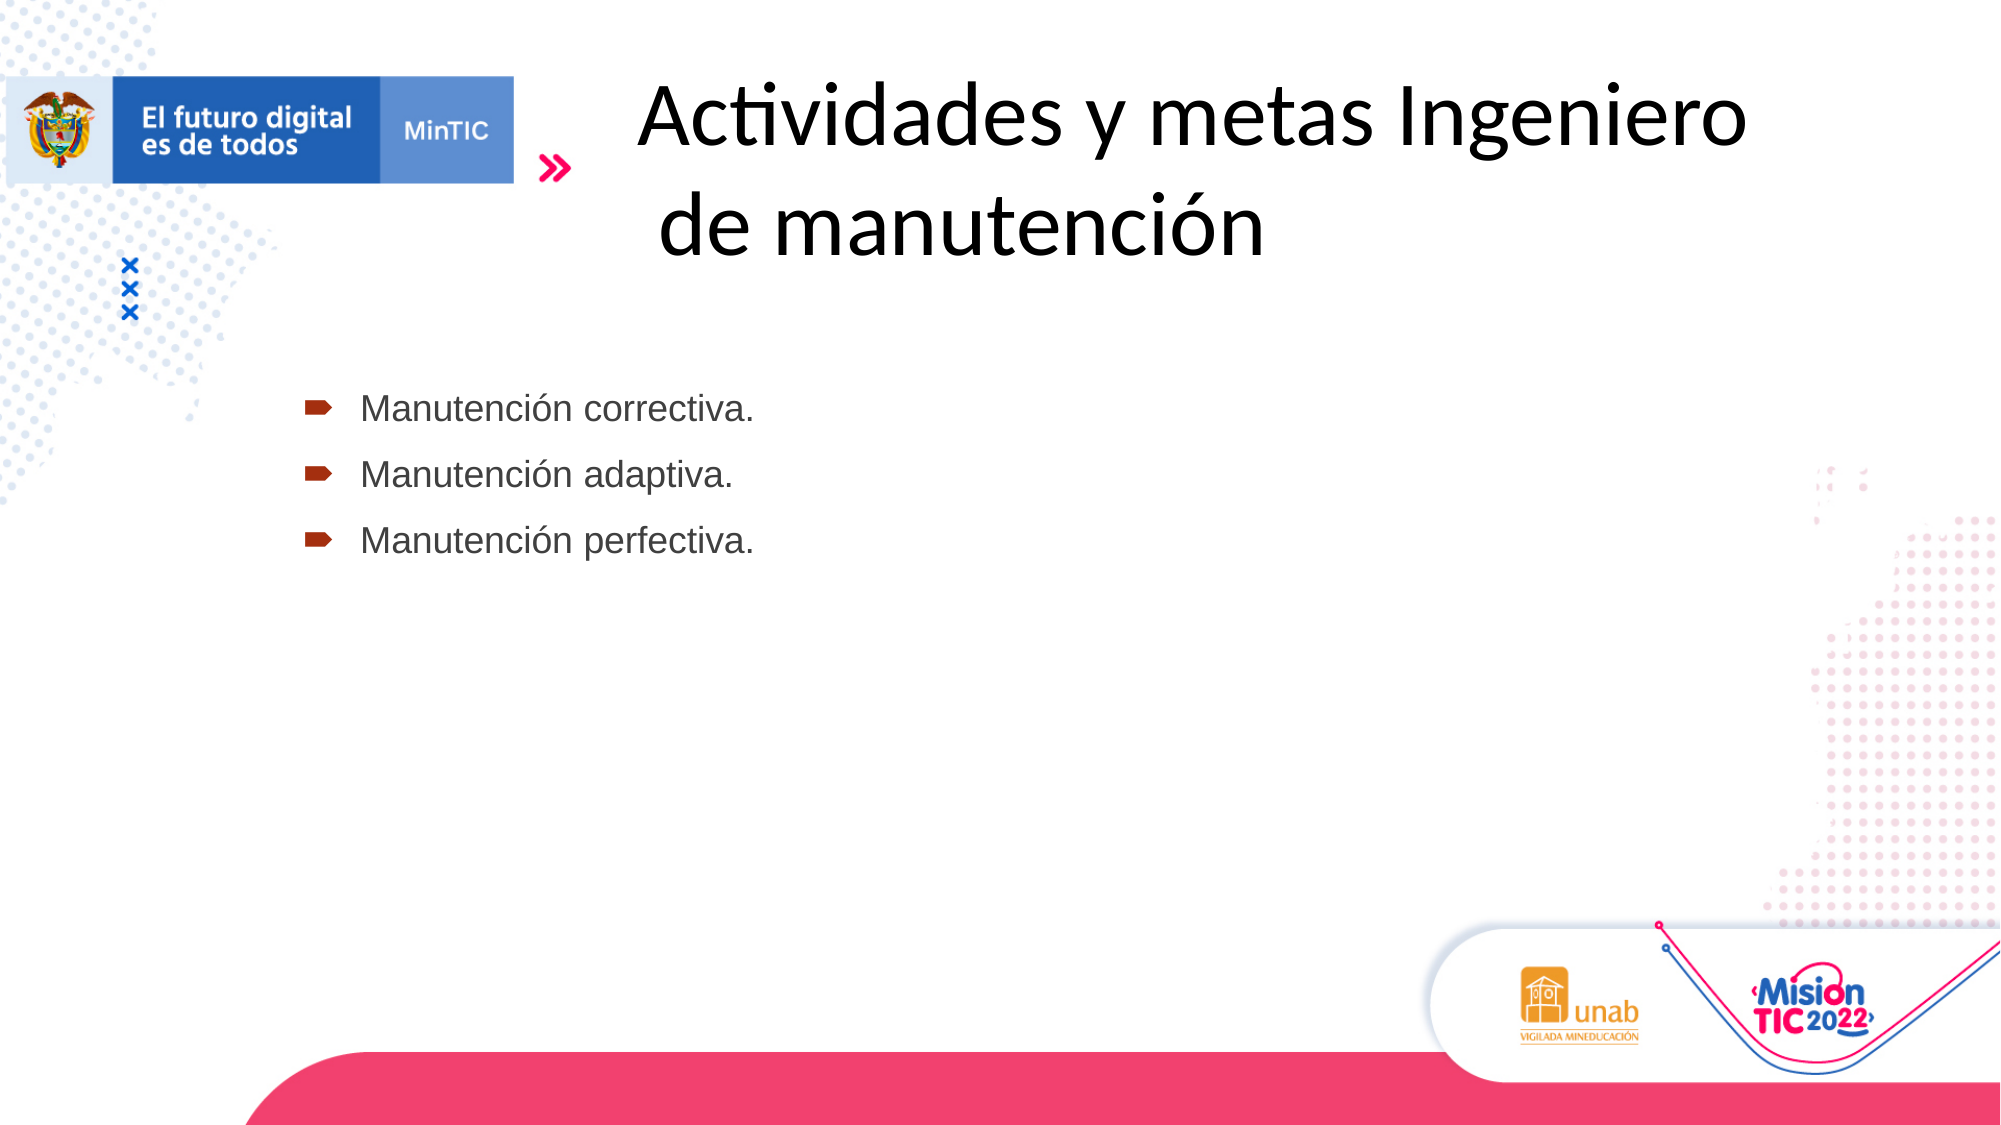

# Actividades y metas Ingeniero de manutención
🠶	Manutención correctiva.
🠶	Manutención adaptiva.
🠶	Manutención perfectiva.